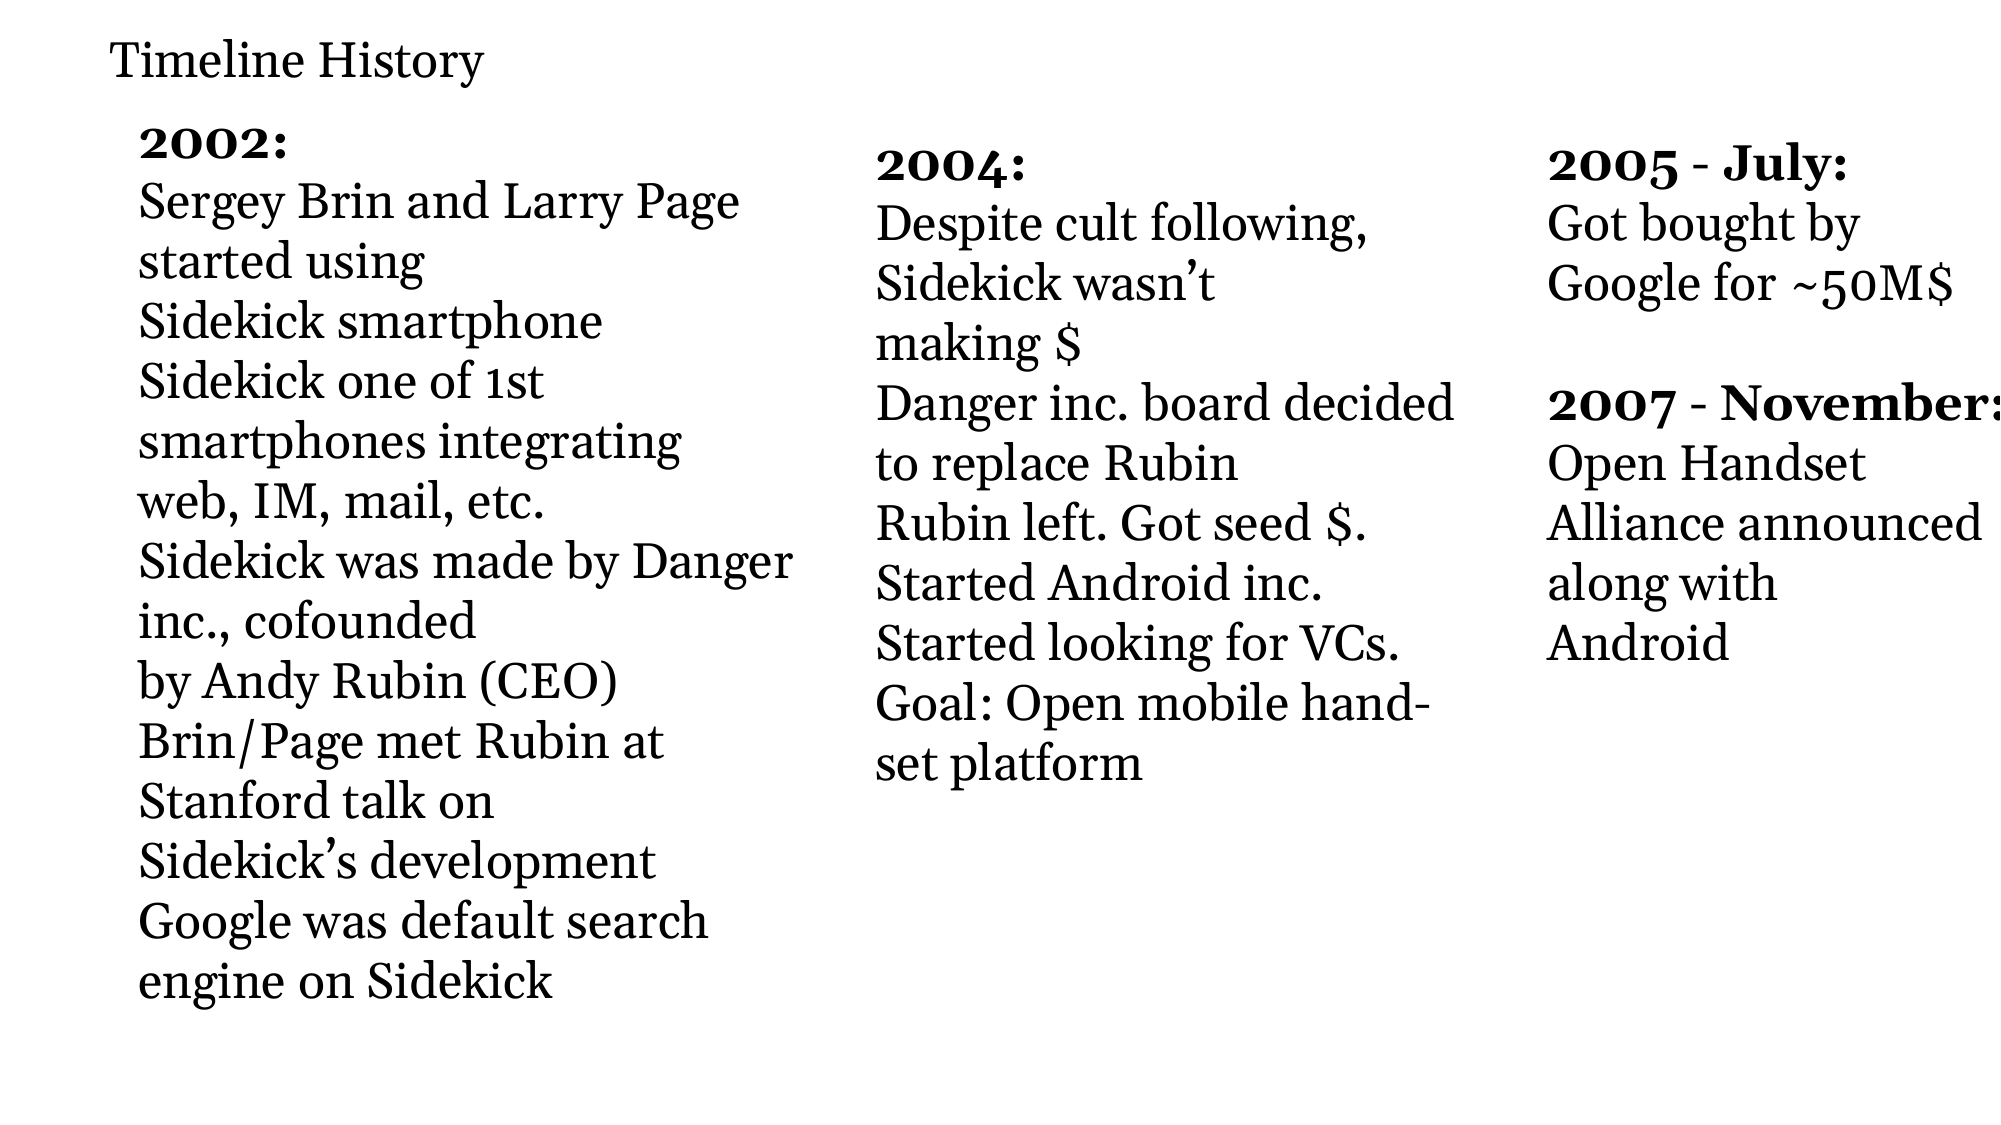

Timeline History
2002:
Sergey Brin and Larry Page started using
Sidekick smartphone
Sidekick one of 1st smartphones integrating
web, IM, mail, etc.
Sidekick was made by Danger inc., cofounded
by Andy Rubin (CEO)
Brin/Page met Rubin at Stanford talk on
Sidekick’s development
Google was default search engine on Sidekick
2004:
Despite cult following, Sidekick wasn’t
making $
Danger inc. board decided to replace Rubin
Rubin left. Got seed $. Started Android inc.
Started looking for VCs.
Goal: Open mobile hand-set platform
2005 - July:
Got bought by Google for ~50M$
2007 - November:
Open Handset Alliance announced along with
Android